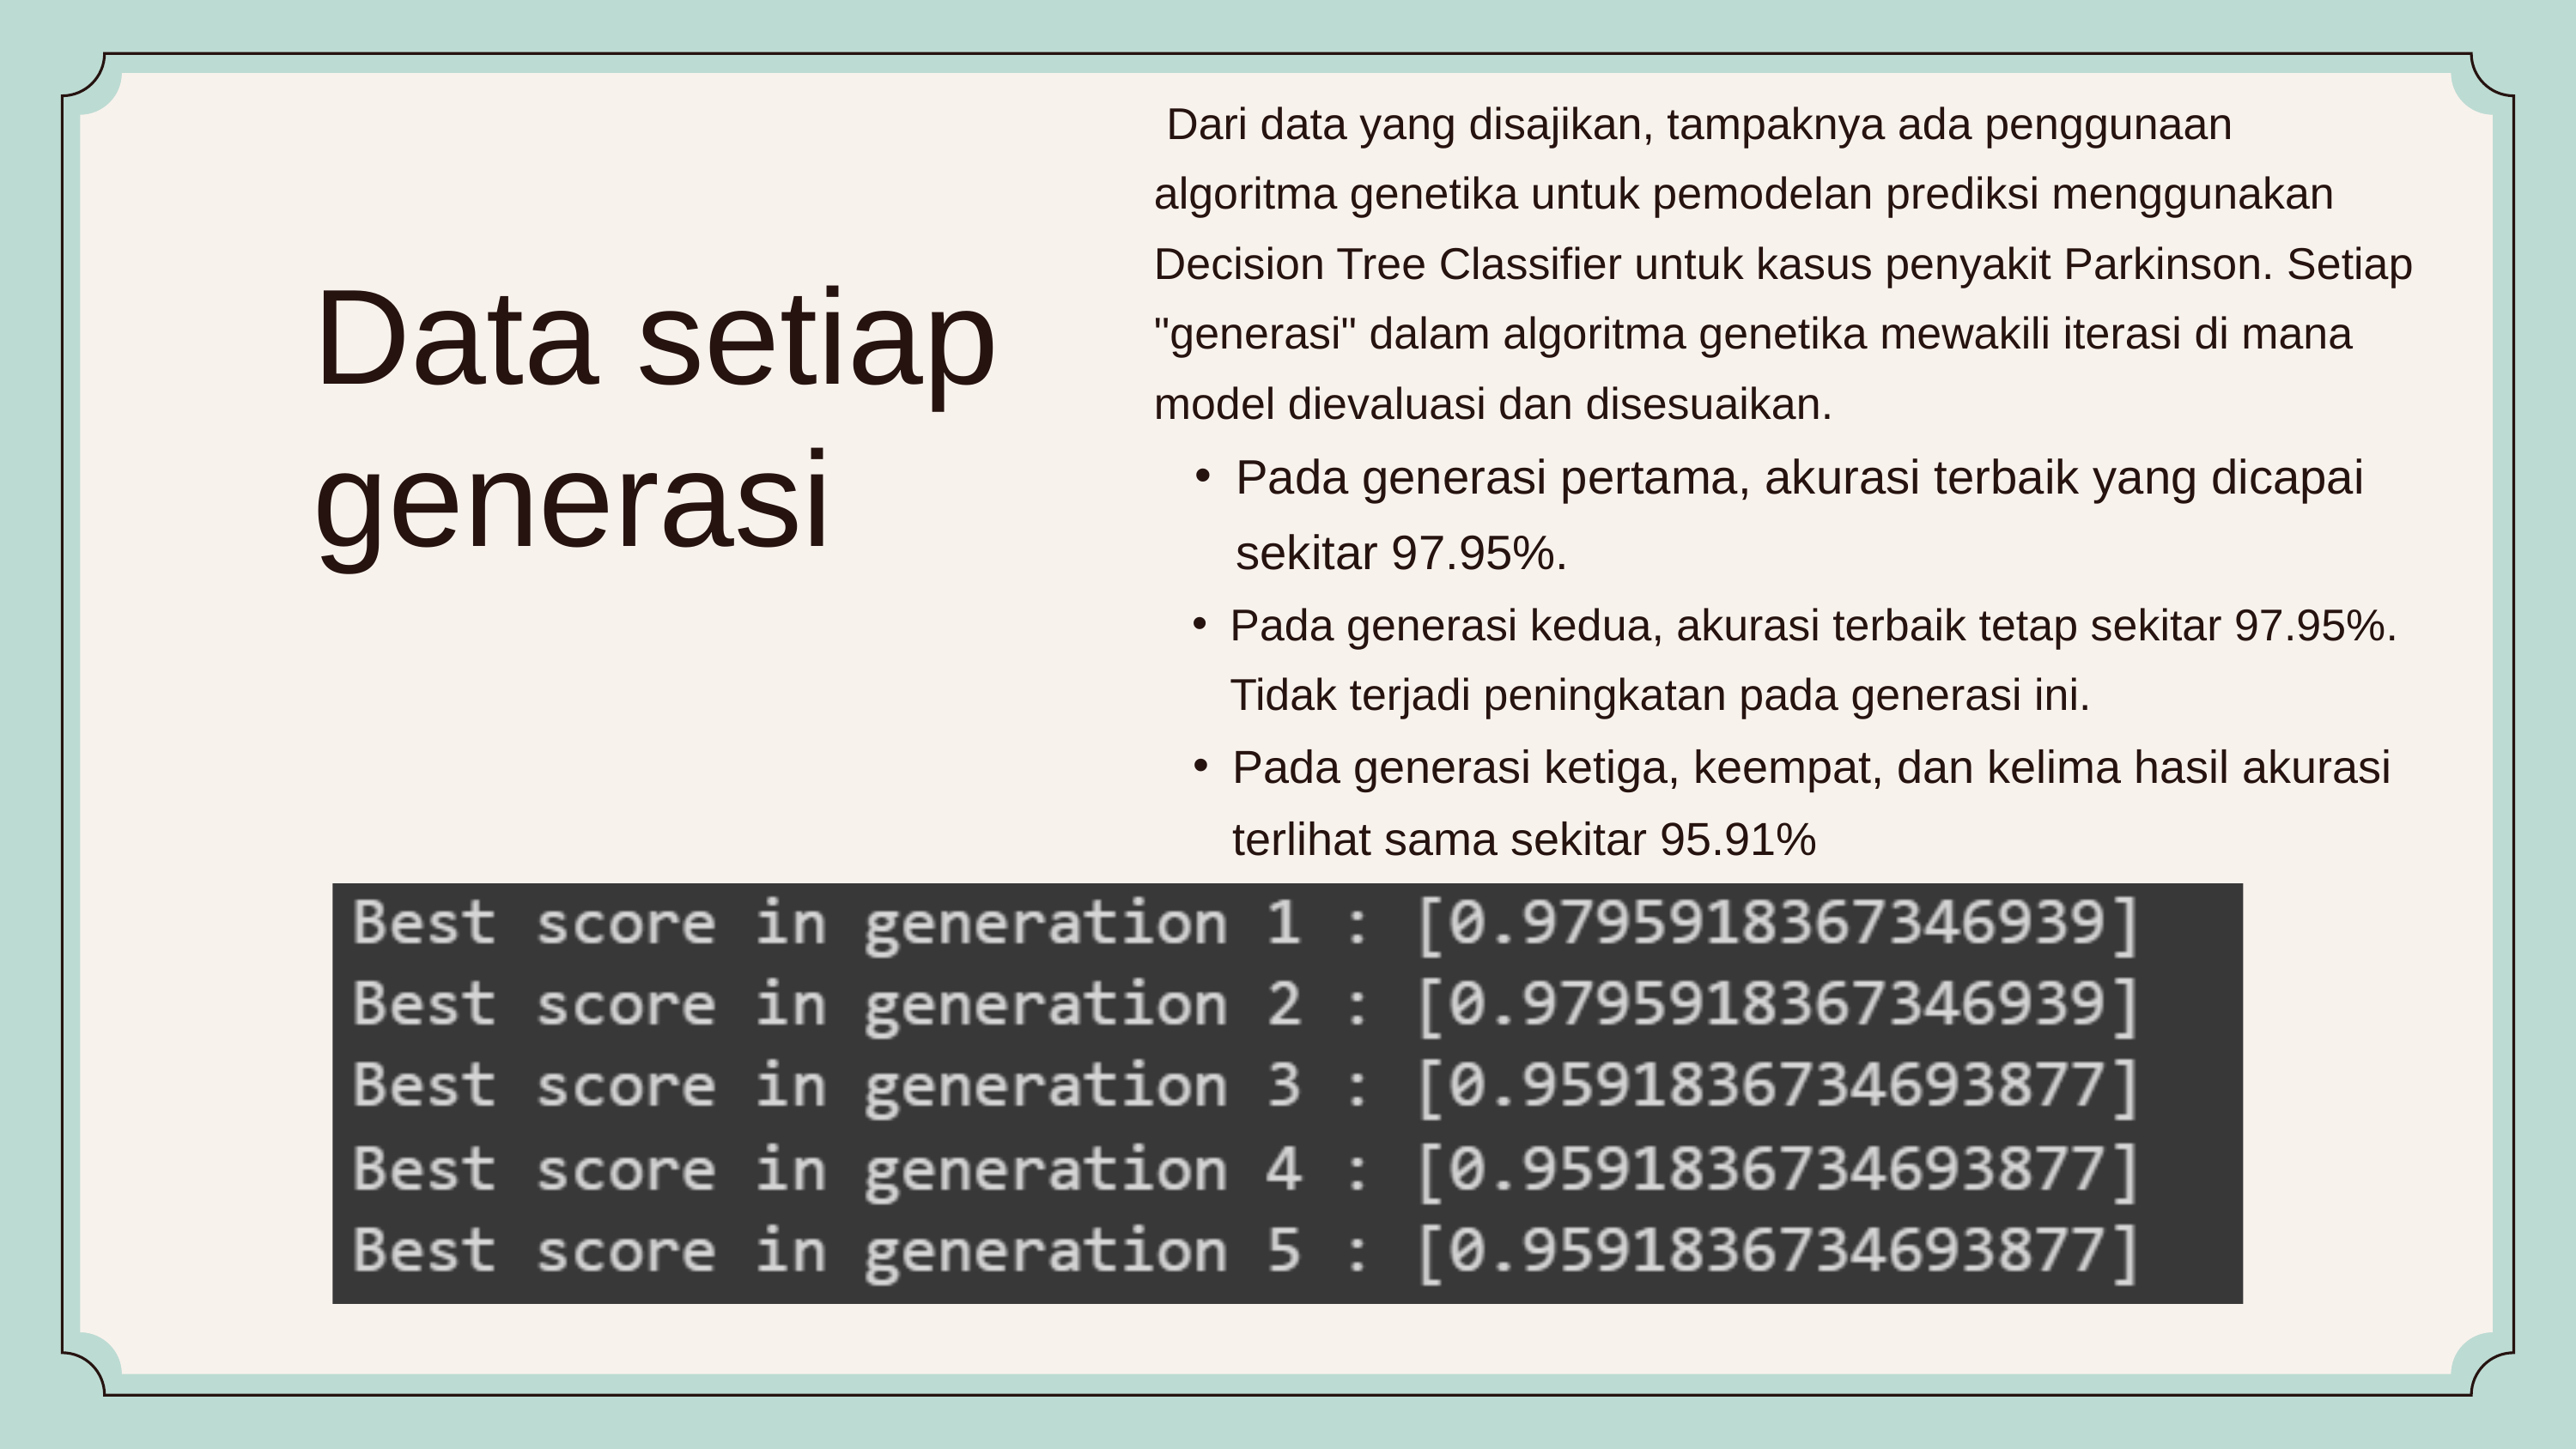

Dari data yang disajikan, tampaknya ada penggunaan algoritma genetika untuk pemodelan prediksi menggunakan Decision Tree Classifier untuk kasus penyakit Parkinson. Setiap "generasi" dalam algoritma genetika mewakili iterasi di mana model dievaluasi dan disesuaikan.
Pada generasi pertama, akurasi terbaik yang dicapai sekitar 97.95%.
Pada generasi kedua, akurasi terbaik tetap sekitar 97.95%. Tidak terjadi peningkatan pada generasi ini.
Pada generasi ketiga, keempat, dan kelima hasil akurasi terlihat sama sekitar 95.91%

Data setiap
generasi